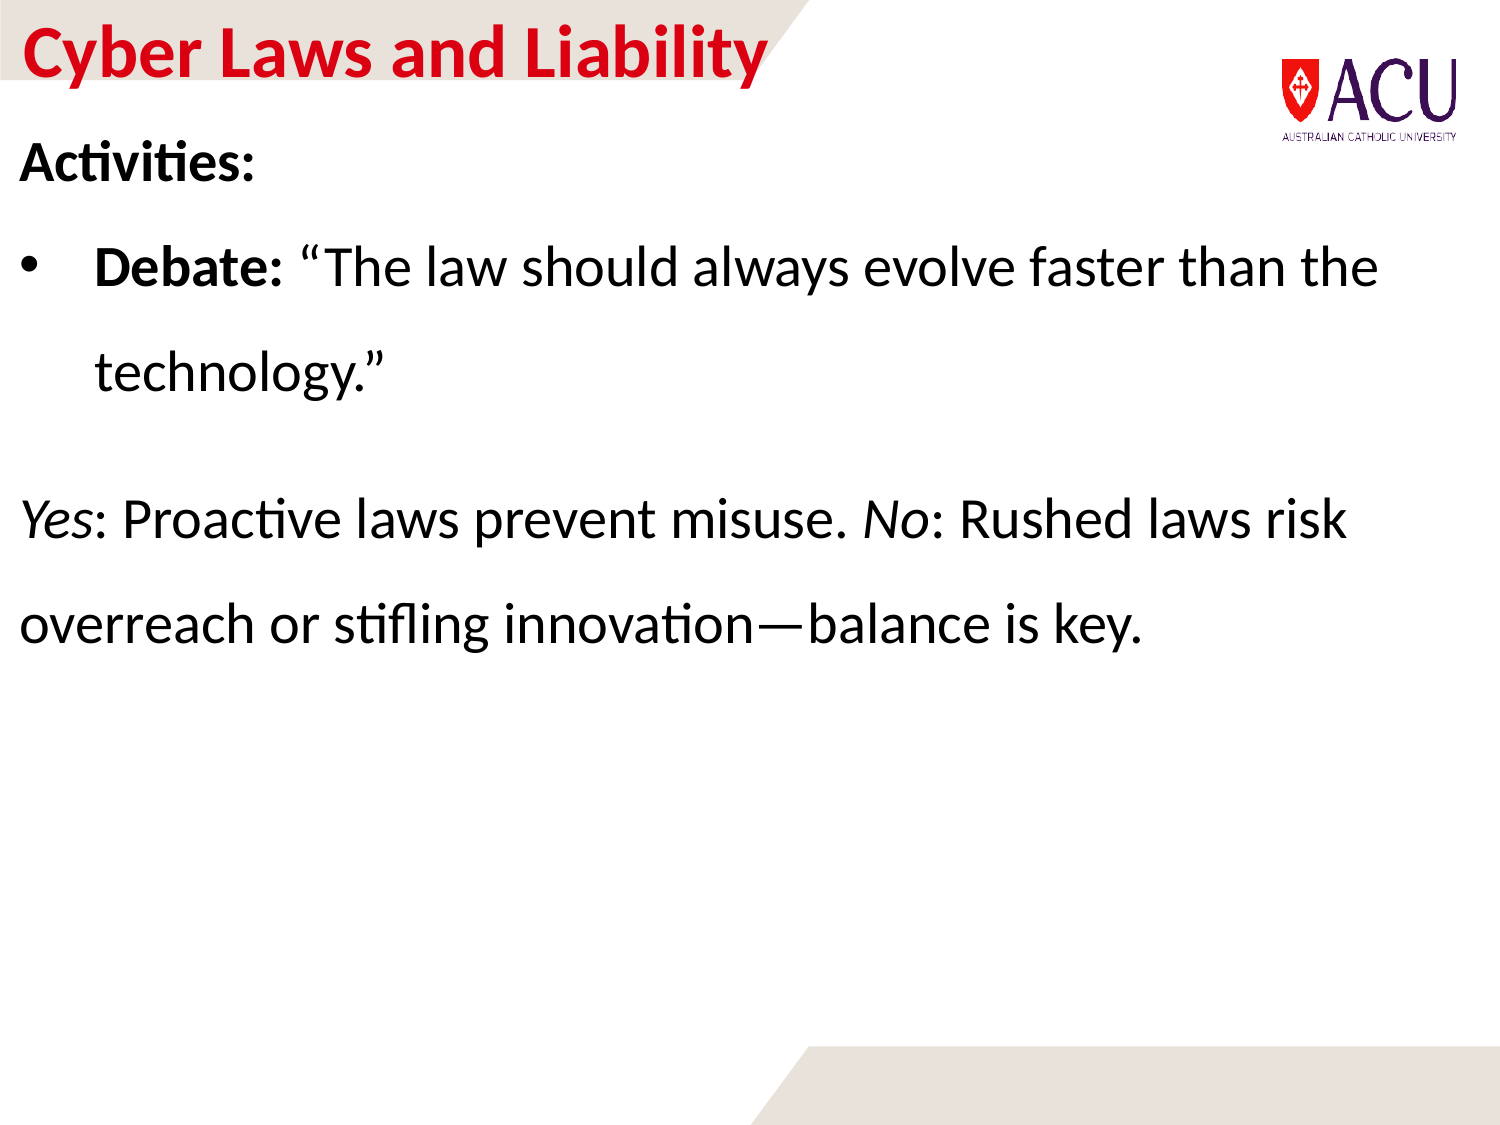

# Cyber Laws and Liability
Activities:
Debate: “The law should always evolve faster than the technology.”
Yes: Proactive laws prevent misuse. No: Rushed laws risk overreach or stifling innovation—balance is key.